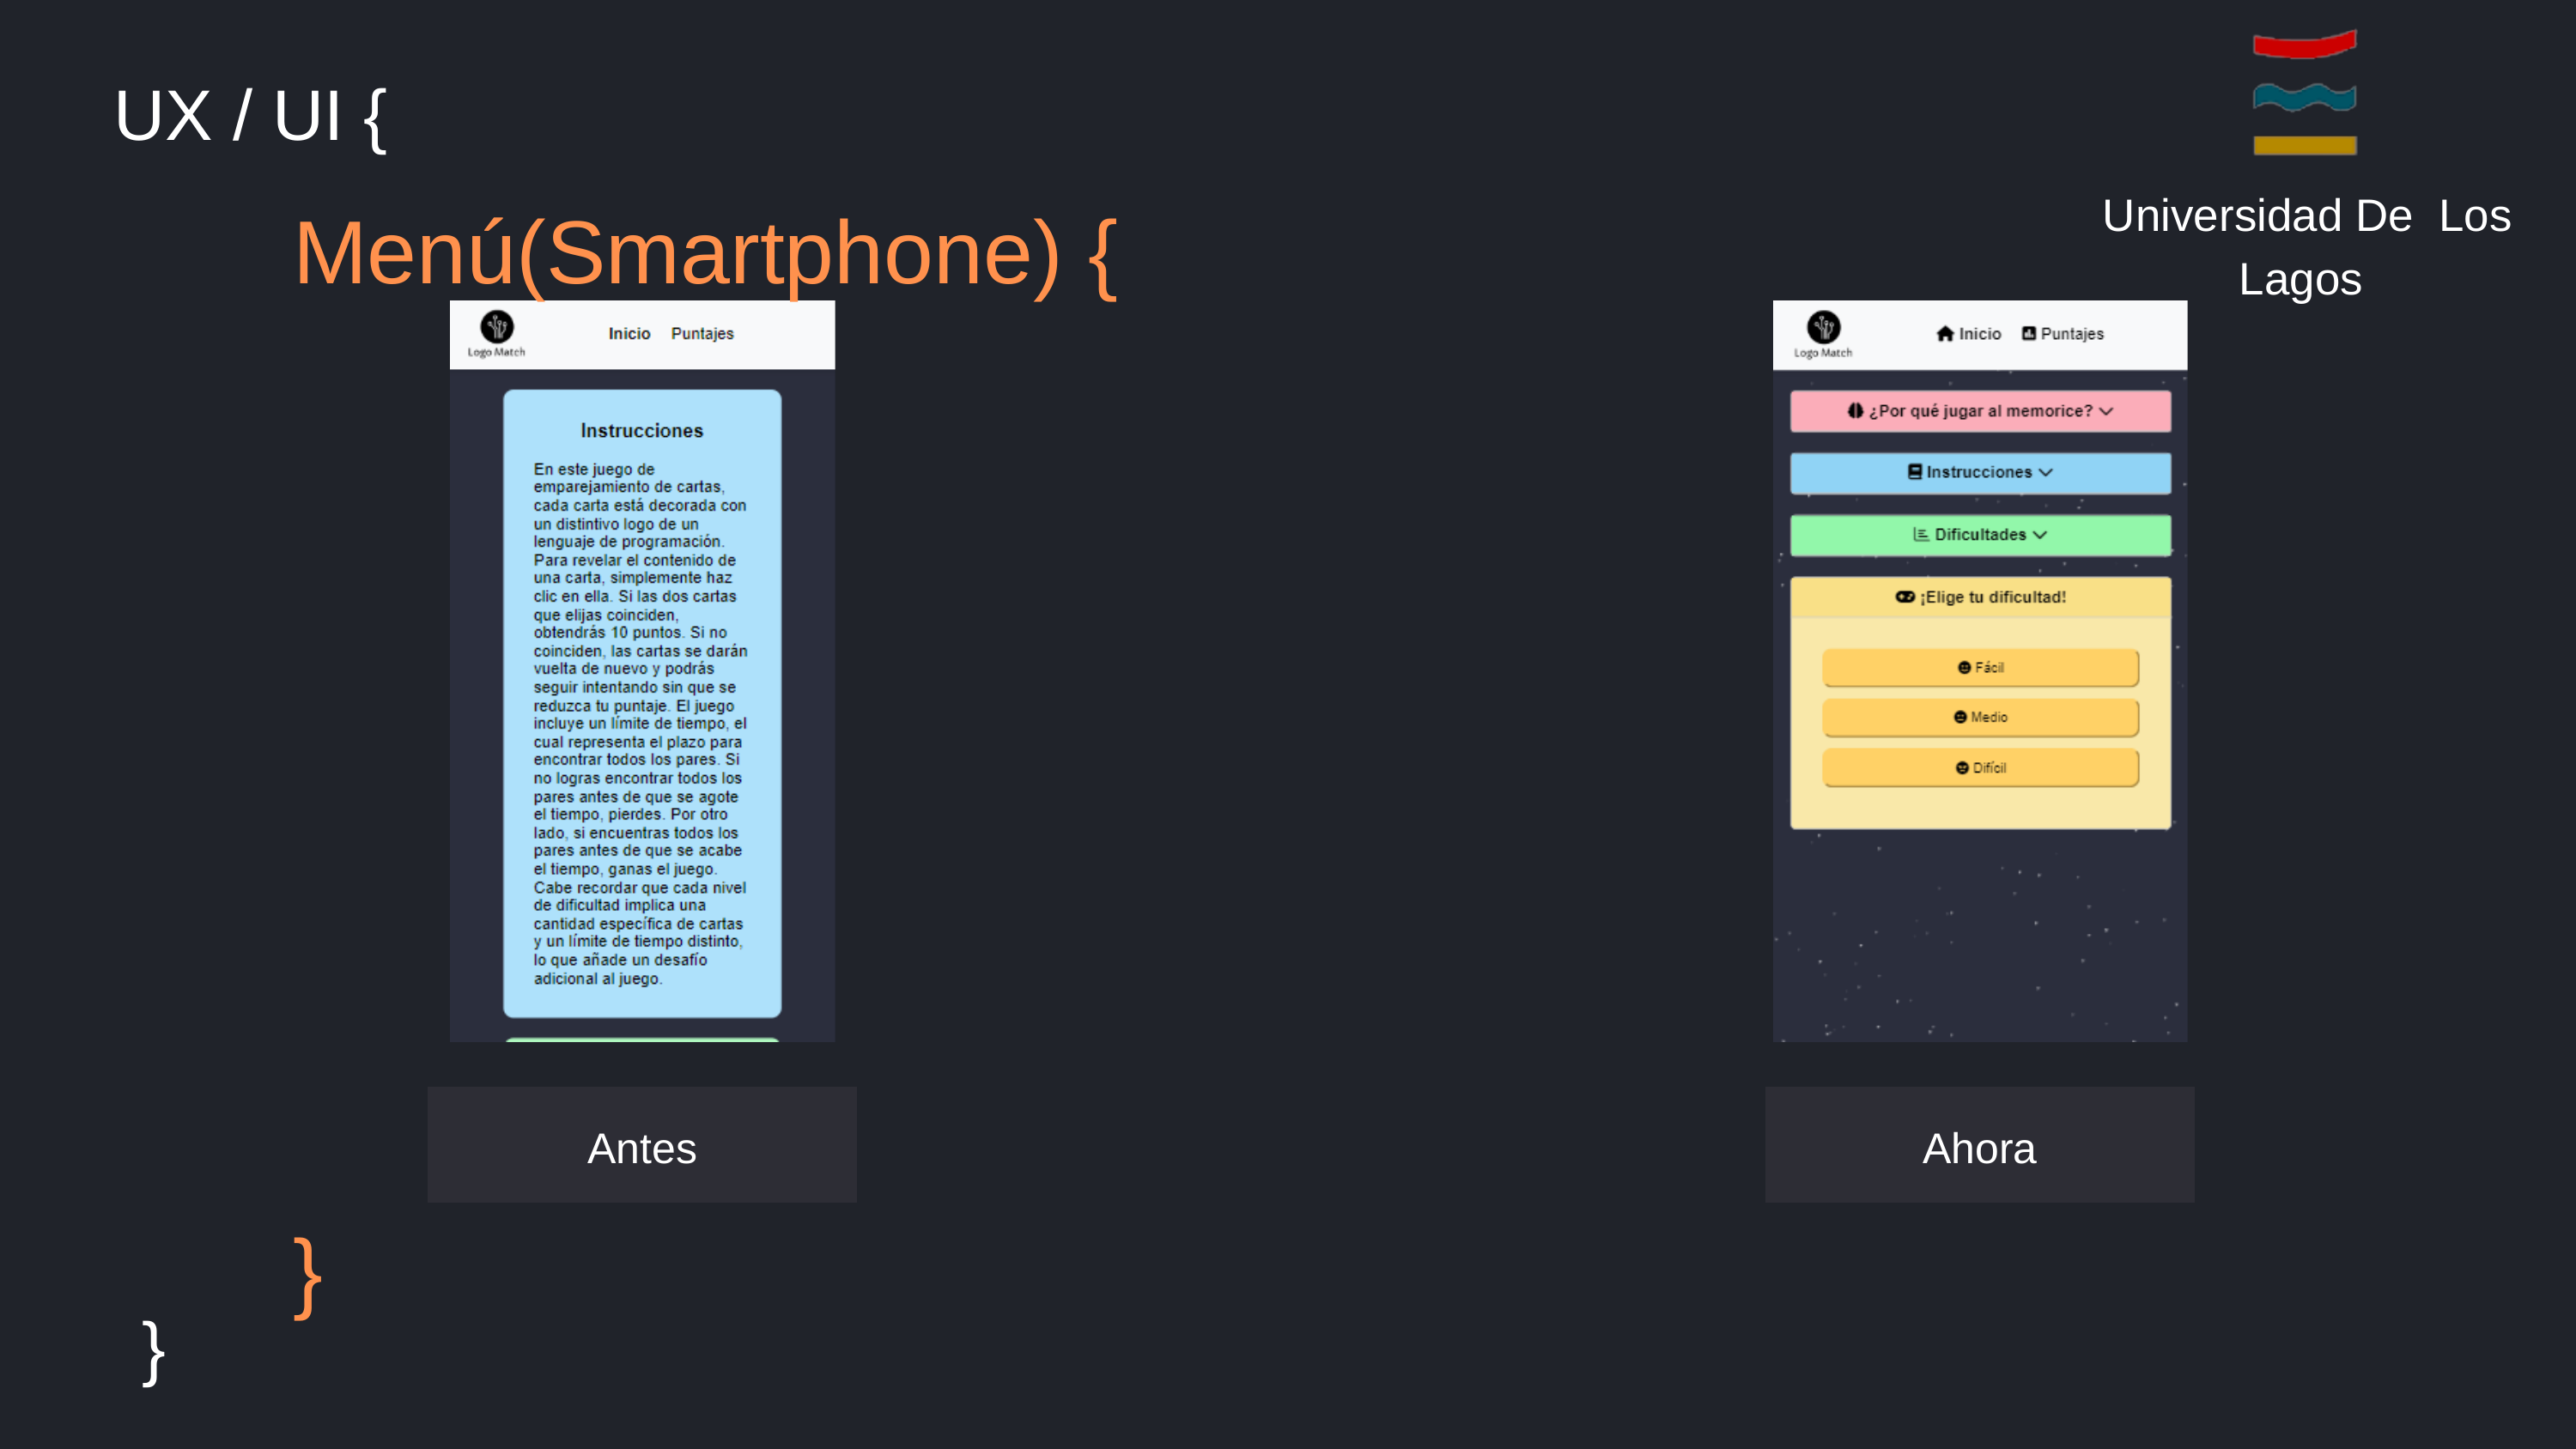

Universidad De  Los Lagos
UX / UI {
Menú(Smartphone) {

Antes
Ahora
}
}